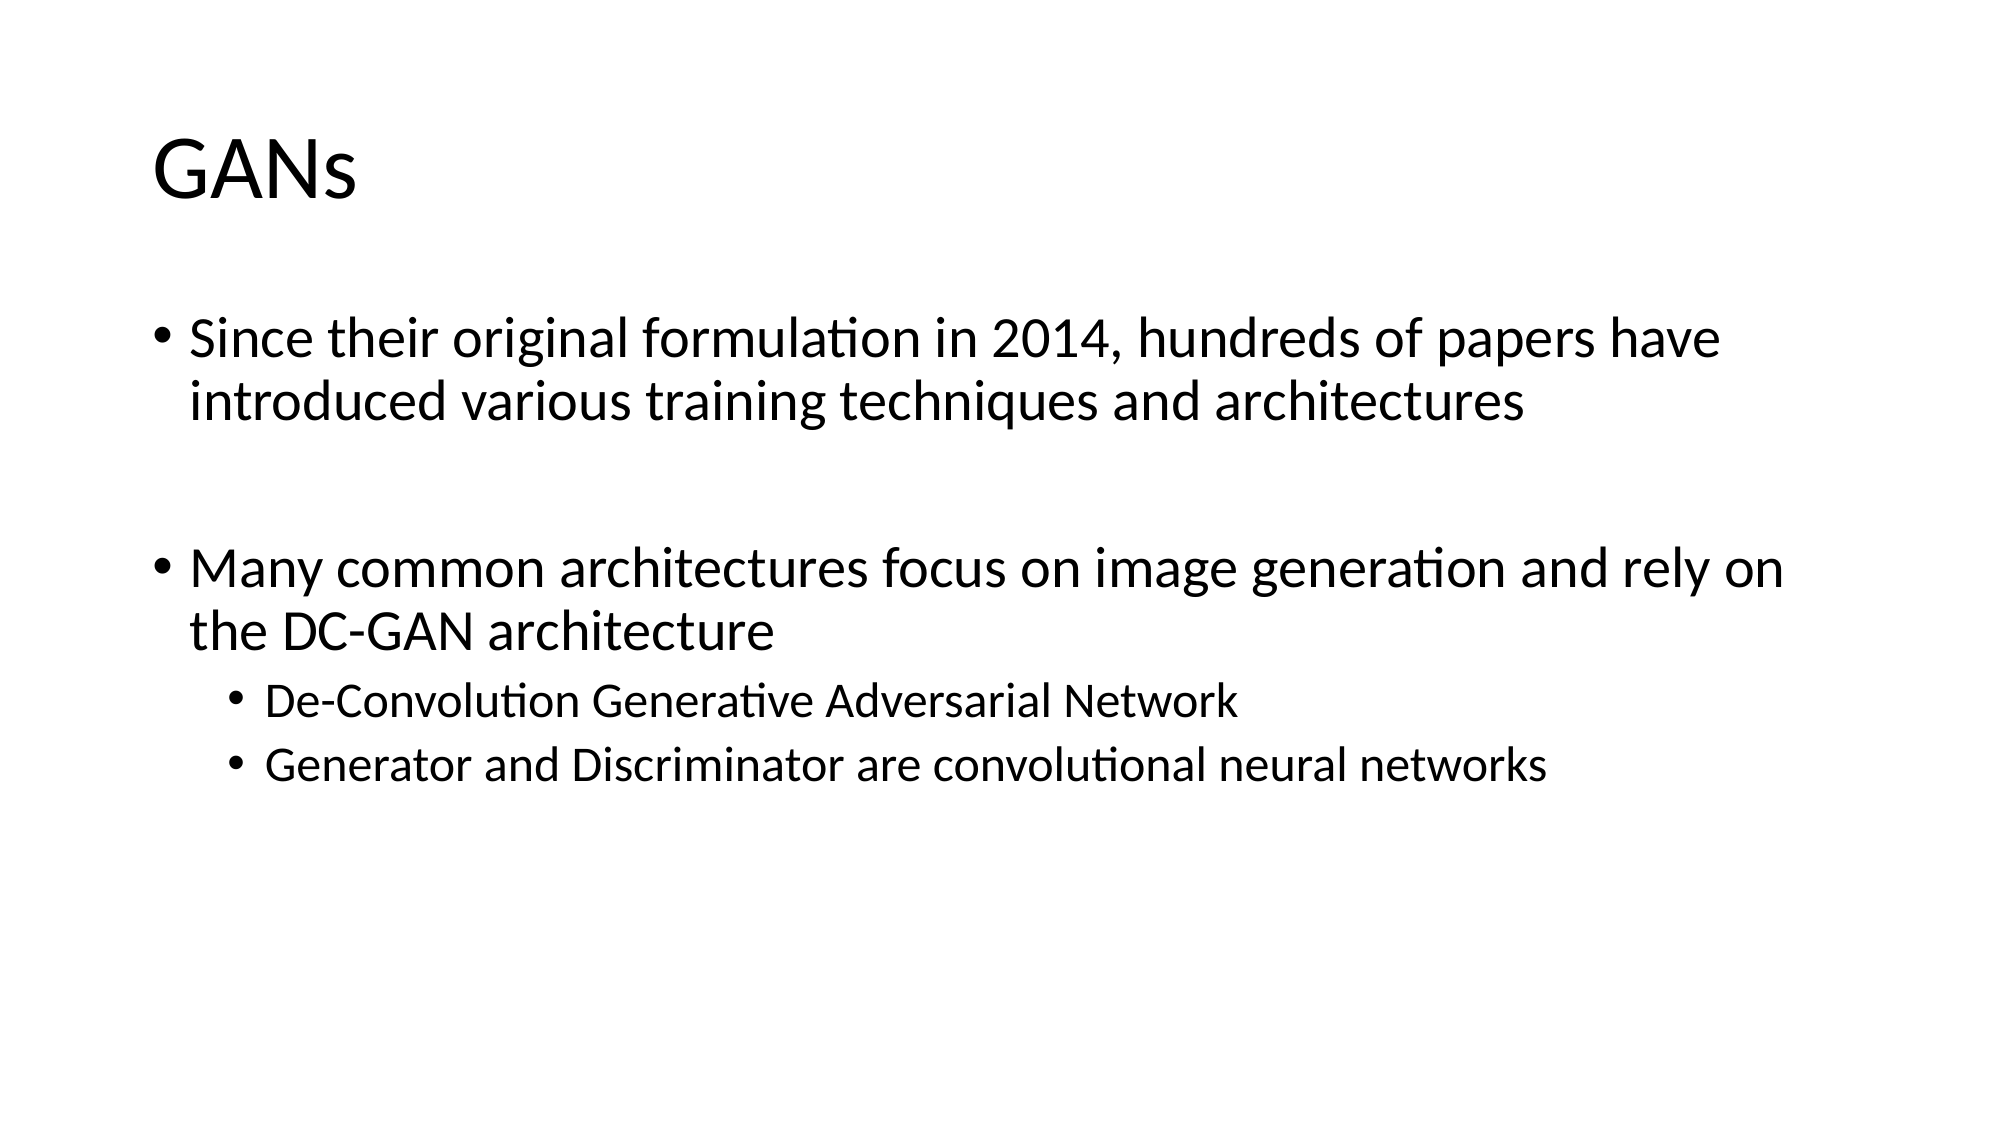

# GANs
Since their original formulation in 2014, hundreds of papers have introduced various training techniques and architectures

Many common architectures focus on image generation and rely on the DC-GAN architecture
De-Convolution Generative Adversarial Network
Generator and Discriminator are convolutional neural networks